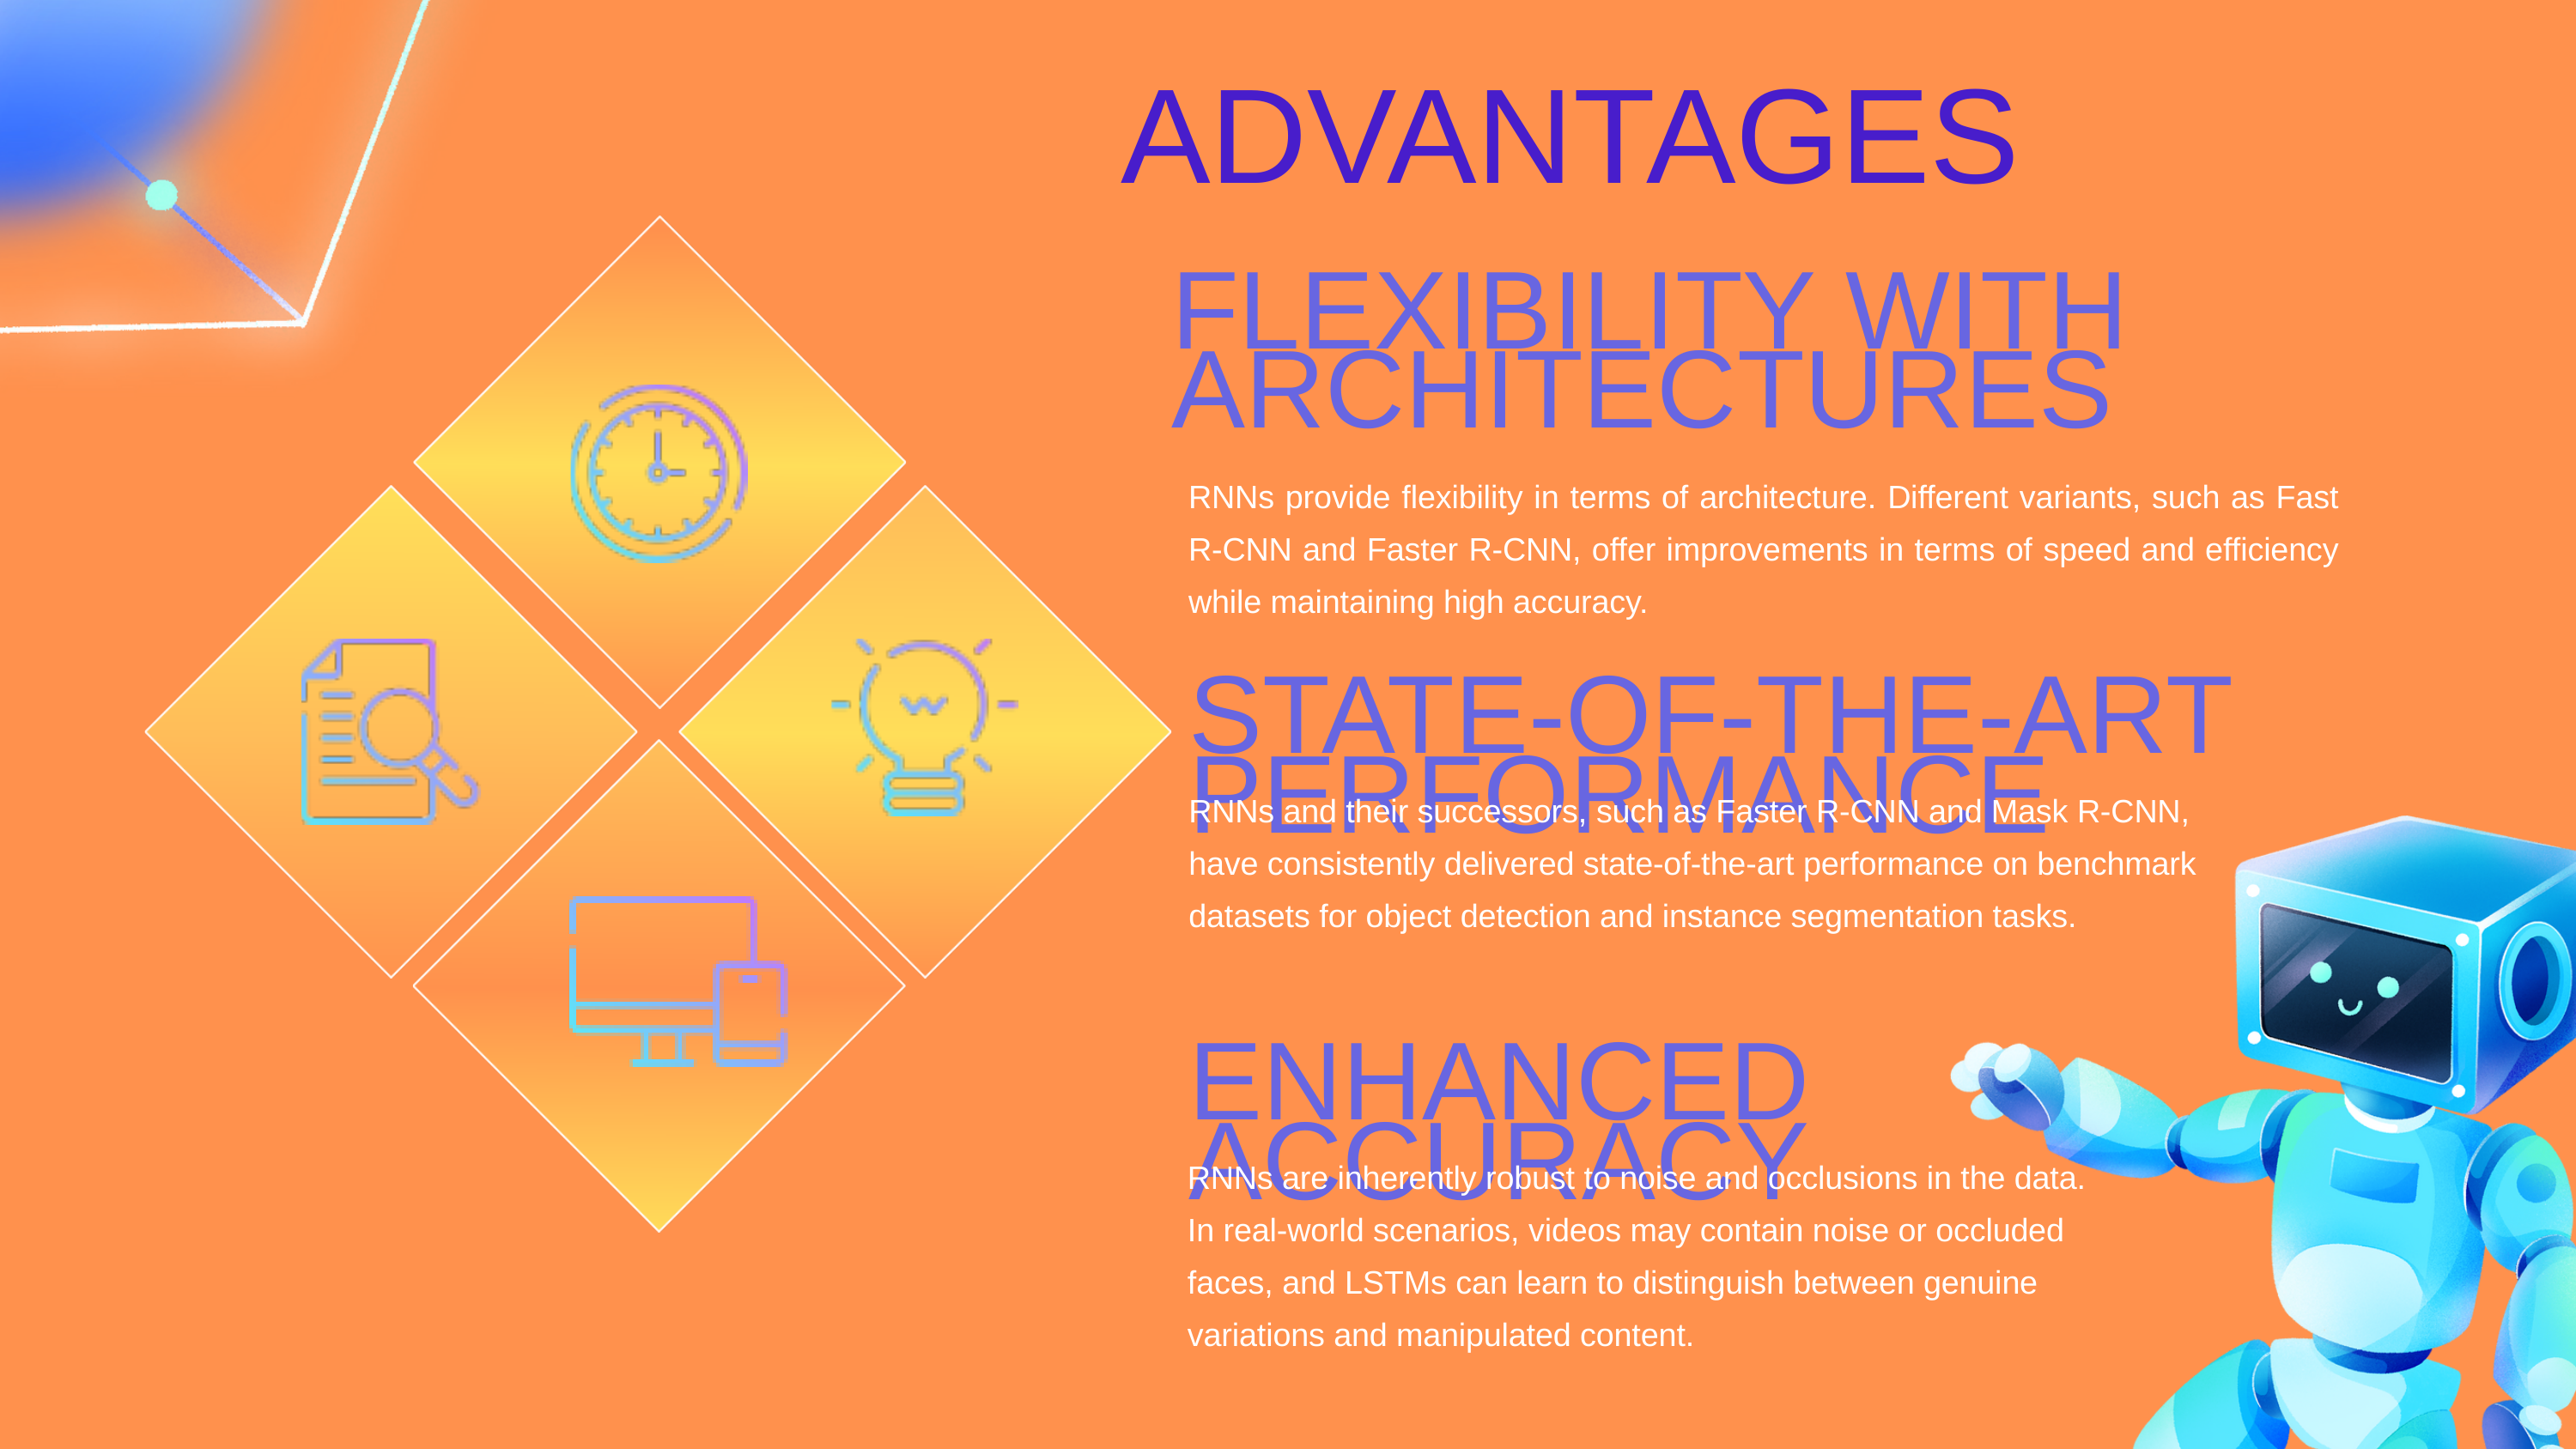

ADVANTAGES

FLEXIBILITY WITH ARCHITECTURES

RNNs provide flexibility in terms of architecture. Different variants, such as Fast R-CNN and Faster R-CNN, offer improvements in terms of speed and efficiency while maintaining high accuracy.

STATE-OF-THE-ART PERFORMANCE

RNNs and their successors, such as Faster R-CNN and Mask R-CNN, have consistently delivered state-of-the-art performance on benchmark datasets for object detection and instance segmentation tasks.

ENHANCED ACCURACY
RNNs are inherently robust to noise and occlusions in the data. In real-world scenarios, videos may contain noise or occluded faces, and LSTMs can learn to distinguish between genuine variations and manipulated content.